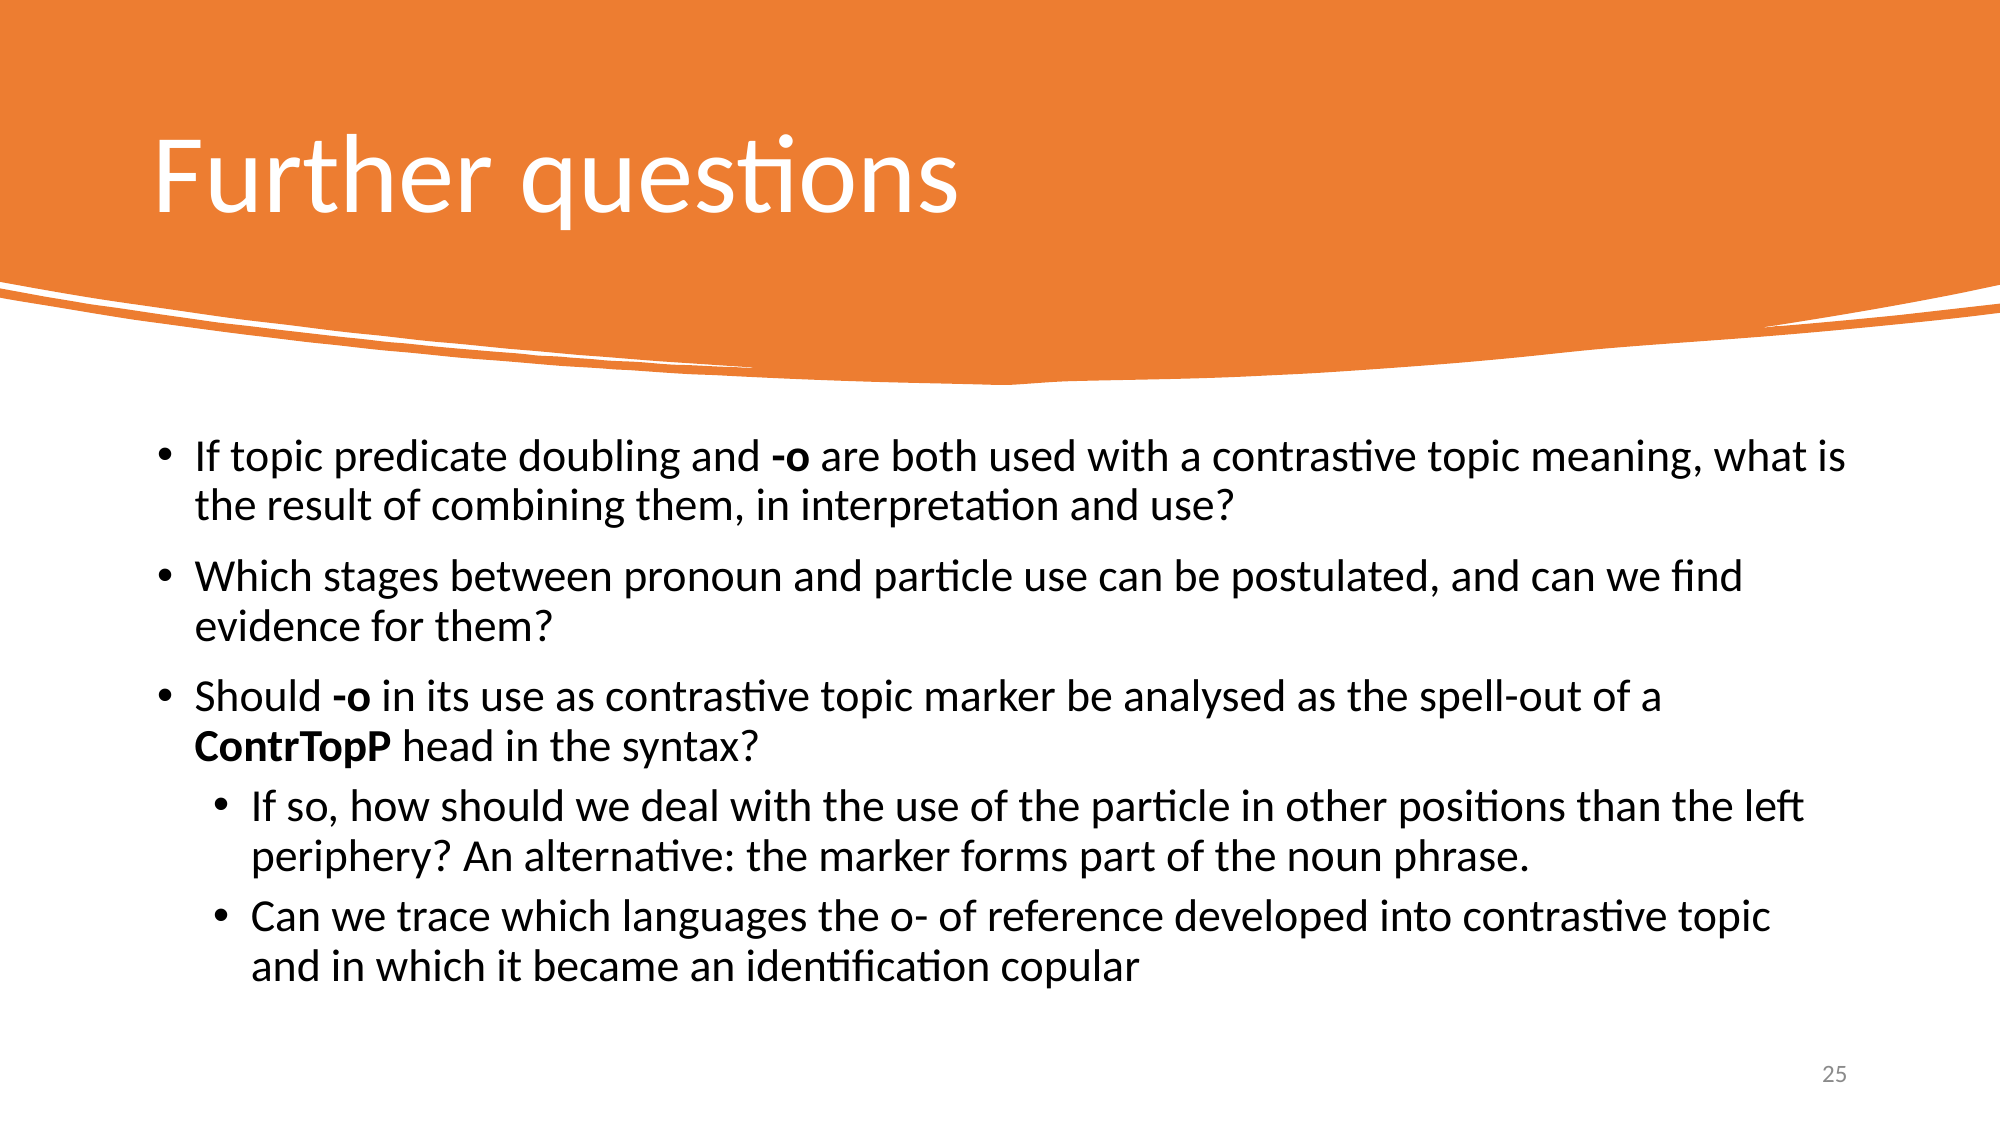

Further questions
If topic predicate doubling and -o are both used with a contrastive topic meaning, what is the result of combining them, in interpretation and use?
Which stages between pronoun and particle use can be postulated, and can we find evidence for them?
Should -o in its use as contrastive topic marker be analysed as the spell-out of a ContrTopP head in the syntax?
If so, how should we deal with the use of the particle in other positions than the left periphery? An alternative: the marker forms part of the noun phrase.
Can we trace which languages the o- of reference developed into contrastive topic and in which it became an identification copular

25